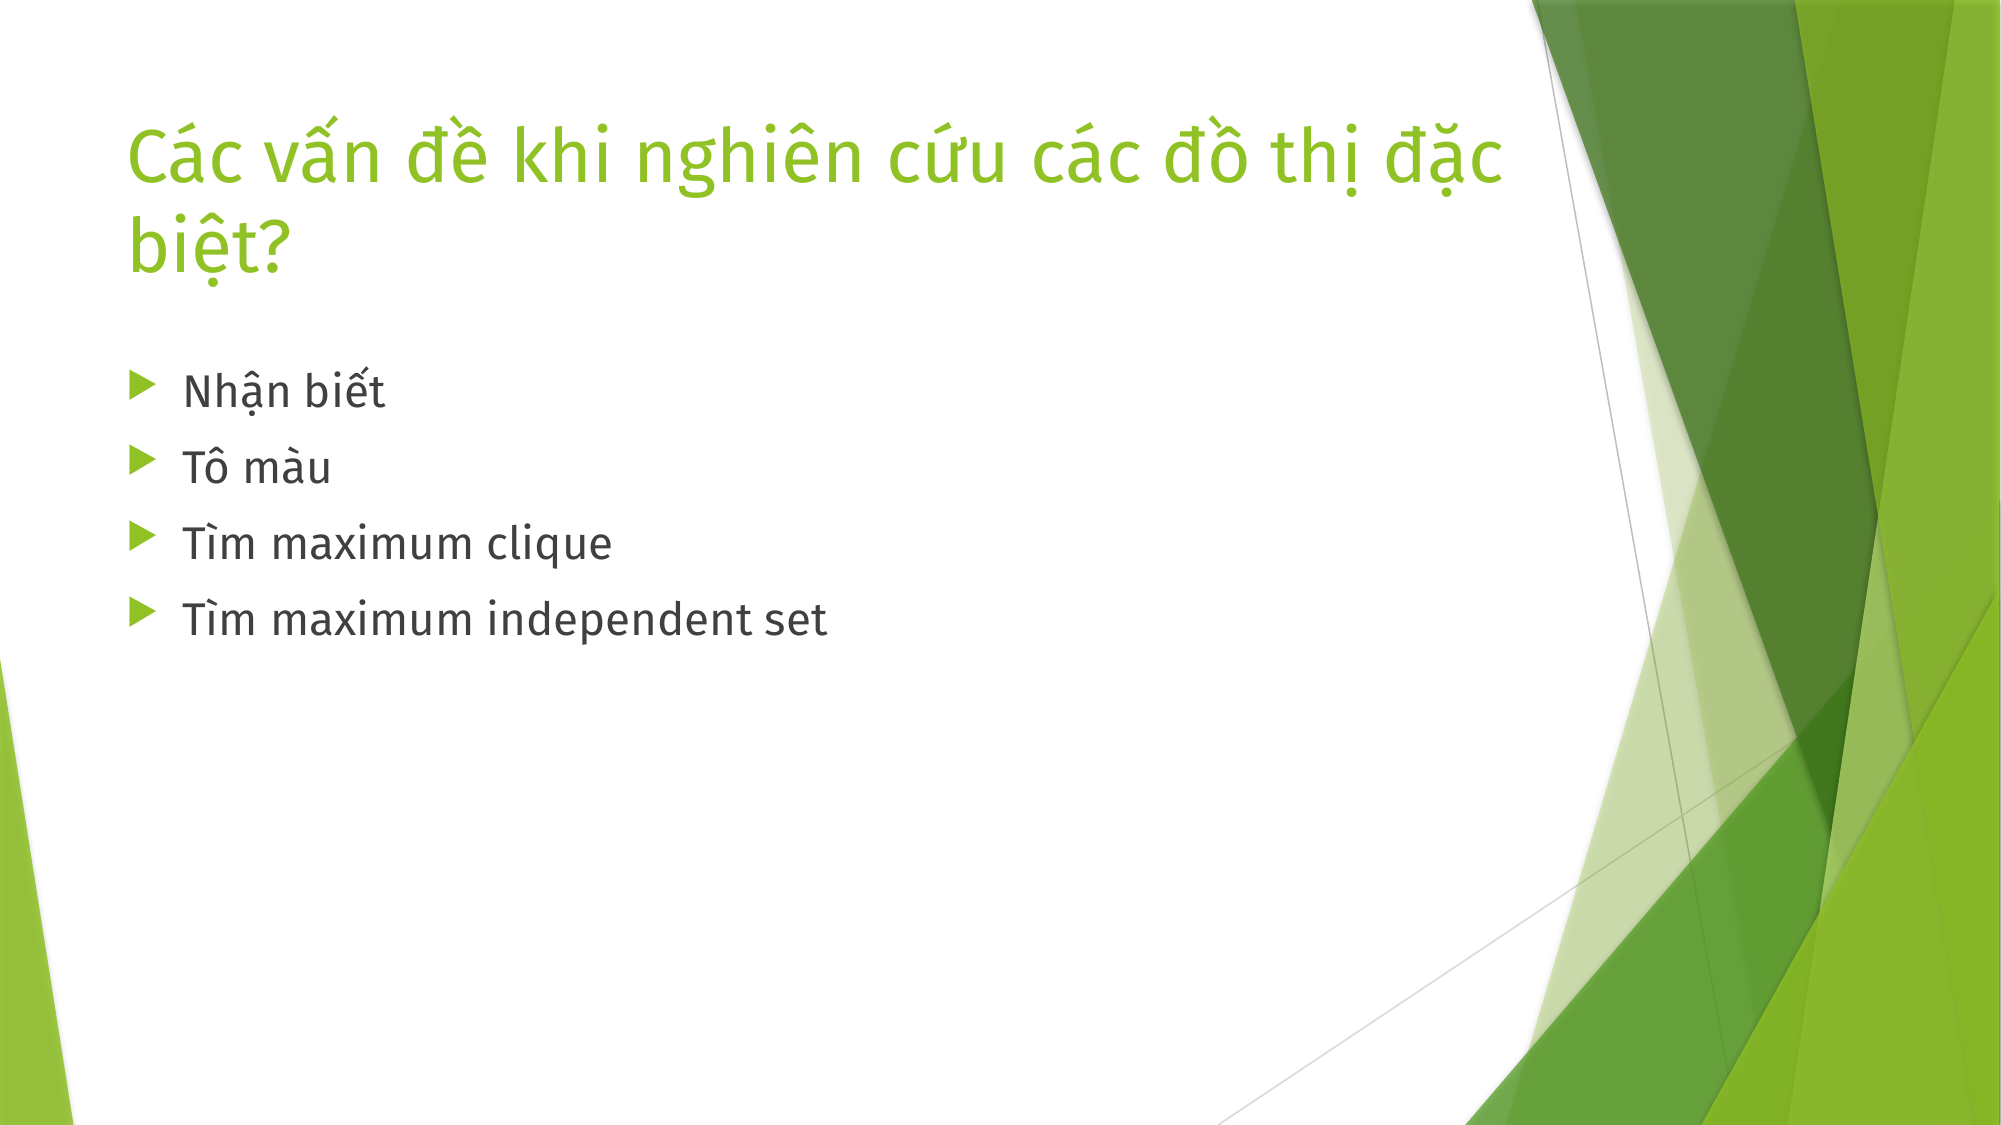

# Các vấn đề khi nghiên cứu các đồ thị đặc biệt?
Nhận biết
Tô màu
Tìm maximum clique
Tìm maximum independent set